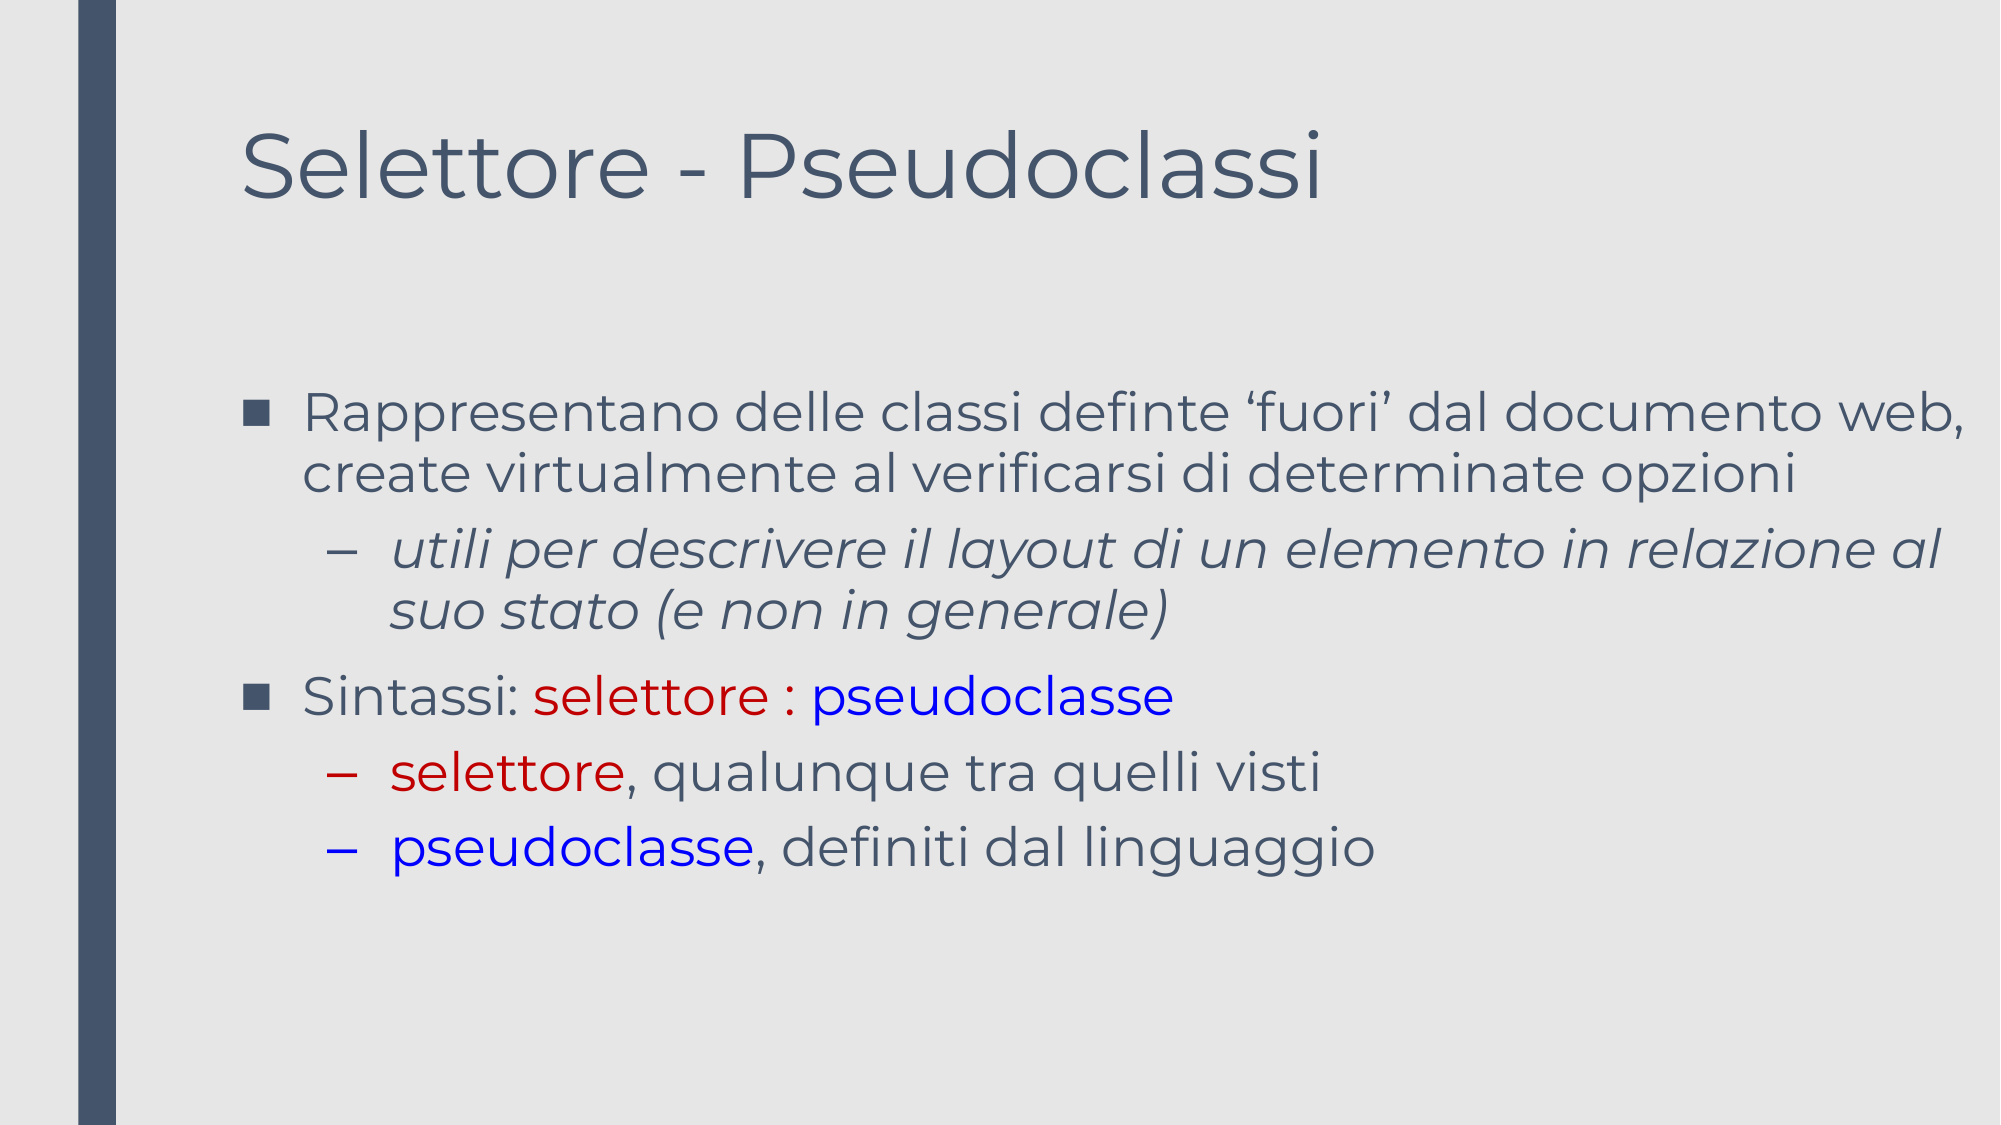

# Selettore - Pseudoclassi
Rappresentano delle classi definte ‘fuori’ dal documento web, create virtualmente al verificarsi di determinate opzioni
utili per descrivere il layout di un elemento in relazione al suo stato (e non in generale)
Sintassi: selettore : pseudoclasse
selettore, qualunque tra quelli visti
pseudoclasse, definiti dal linguaggio